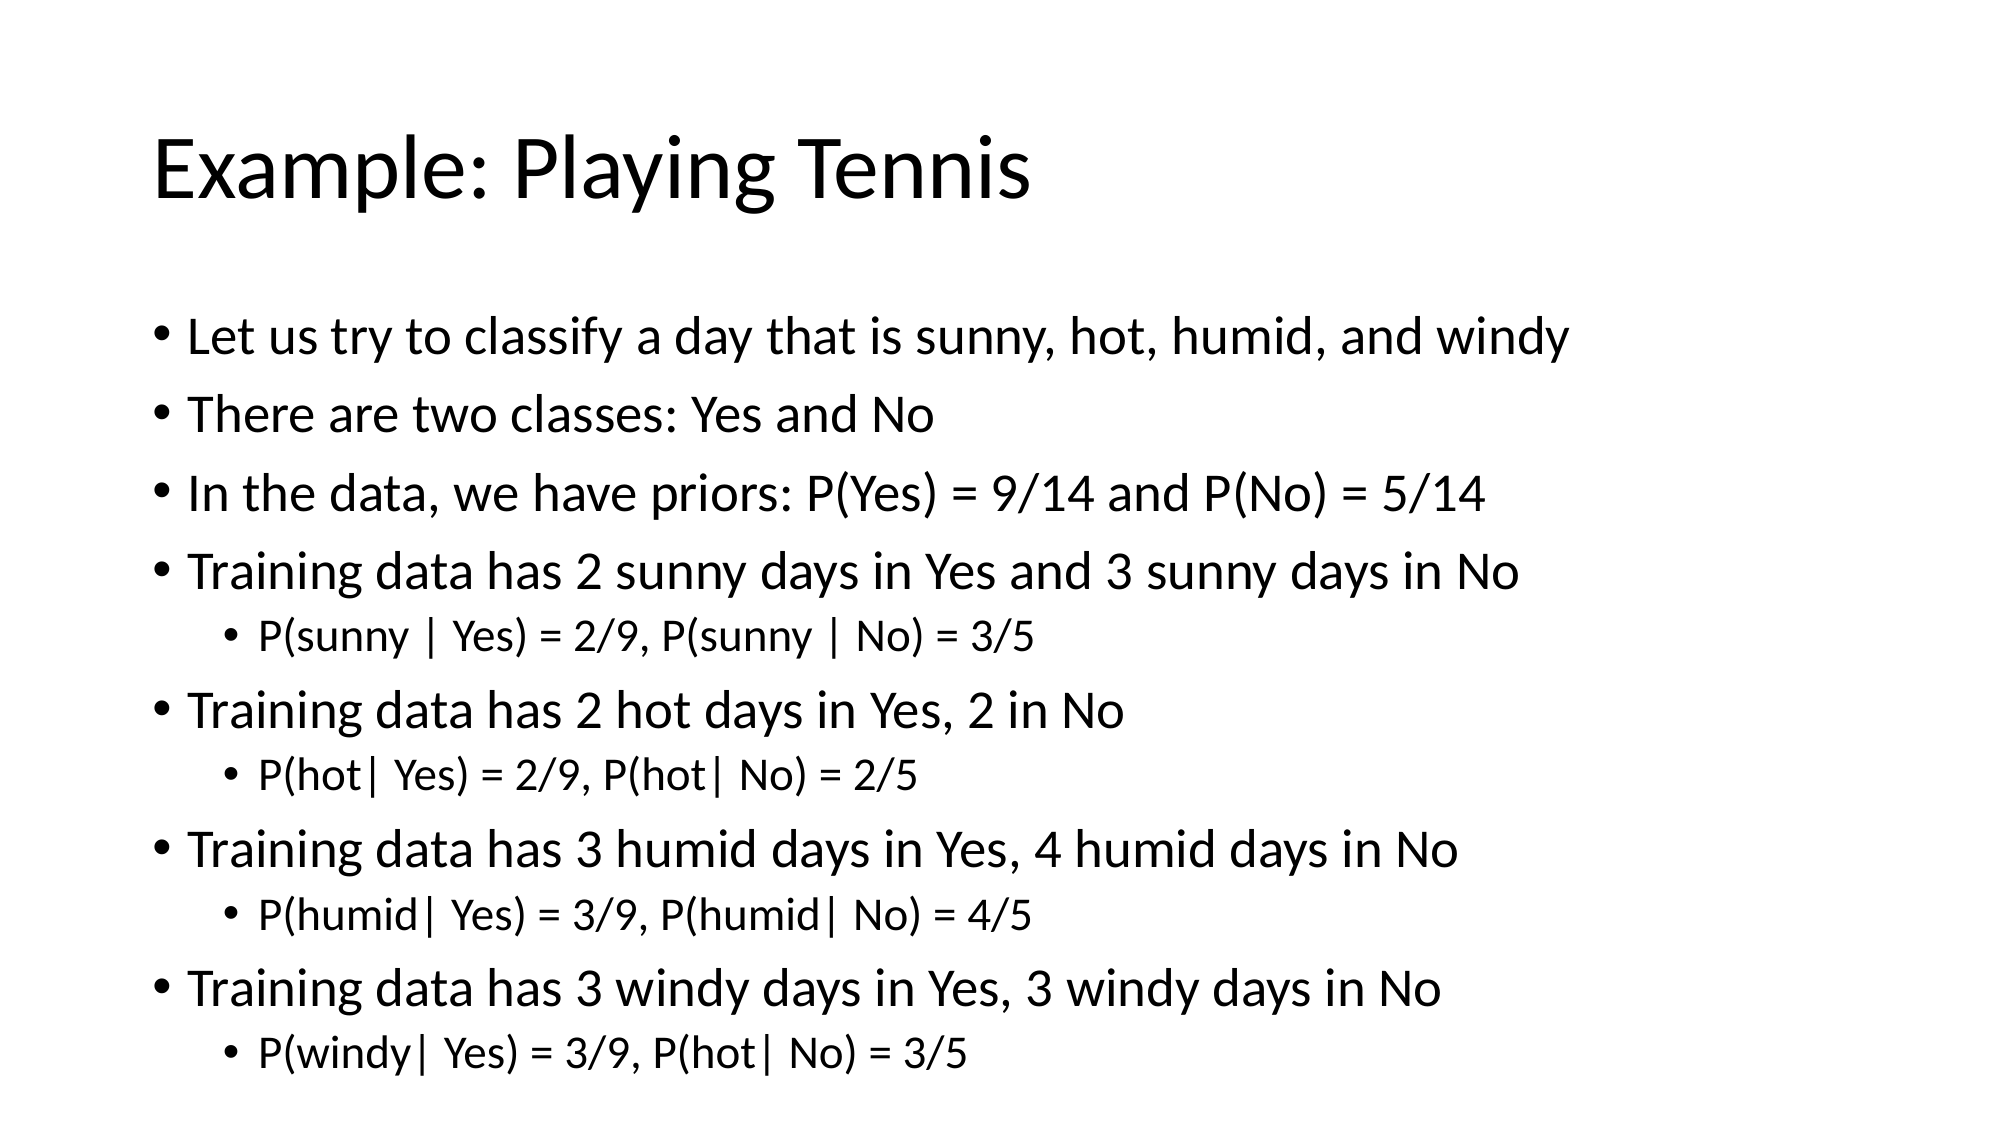

# Example: Playing Tennis
Let us try to classify a day that is sunny, hot, humid, and windy
There are two classes: Yes and No
In the data, we have priors: P(Yes) = 9/14 and P(No) = 5/14
Training data has 2 sunny days in Yes and 3 sunny days in No
P(sunny | Yes) = 2/9, P(sunny | No) = 3/5
Training data has 2 hot days in Yes, 2 in No
P(hot| Yes) = 2/9, P(hot| No) = 2/5
Training data has 3 humid days in Yes, 4 humid days in No
P(humid| Yes) = 3/9, P(humid| No) = 4/5
Training data has 3 windy days in Yes, 3 windy days in No
P(windy| Yes) = 3/9, P(hot| No) = 3/5